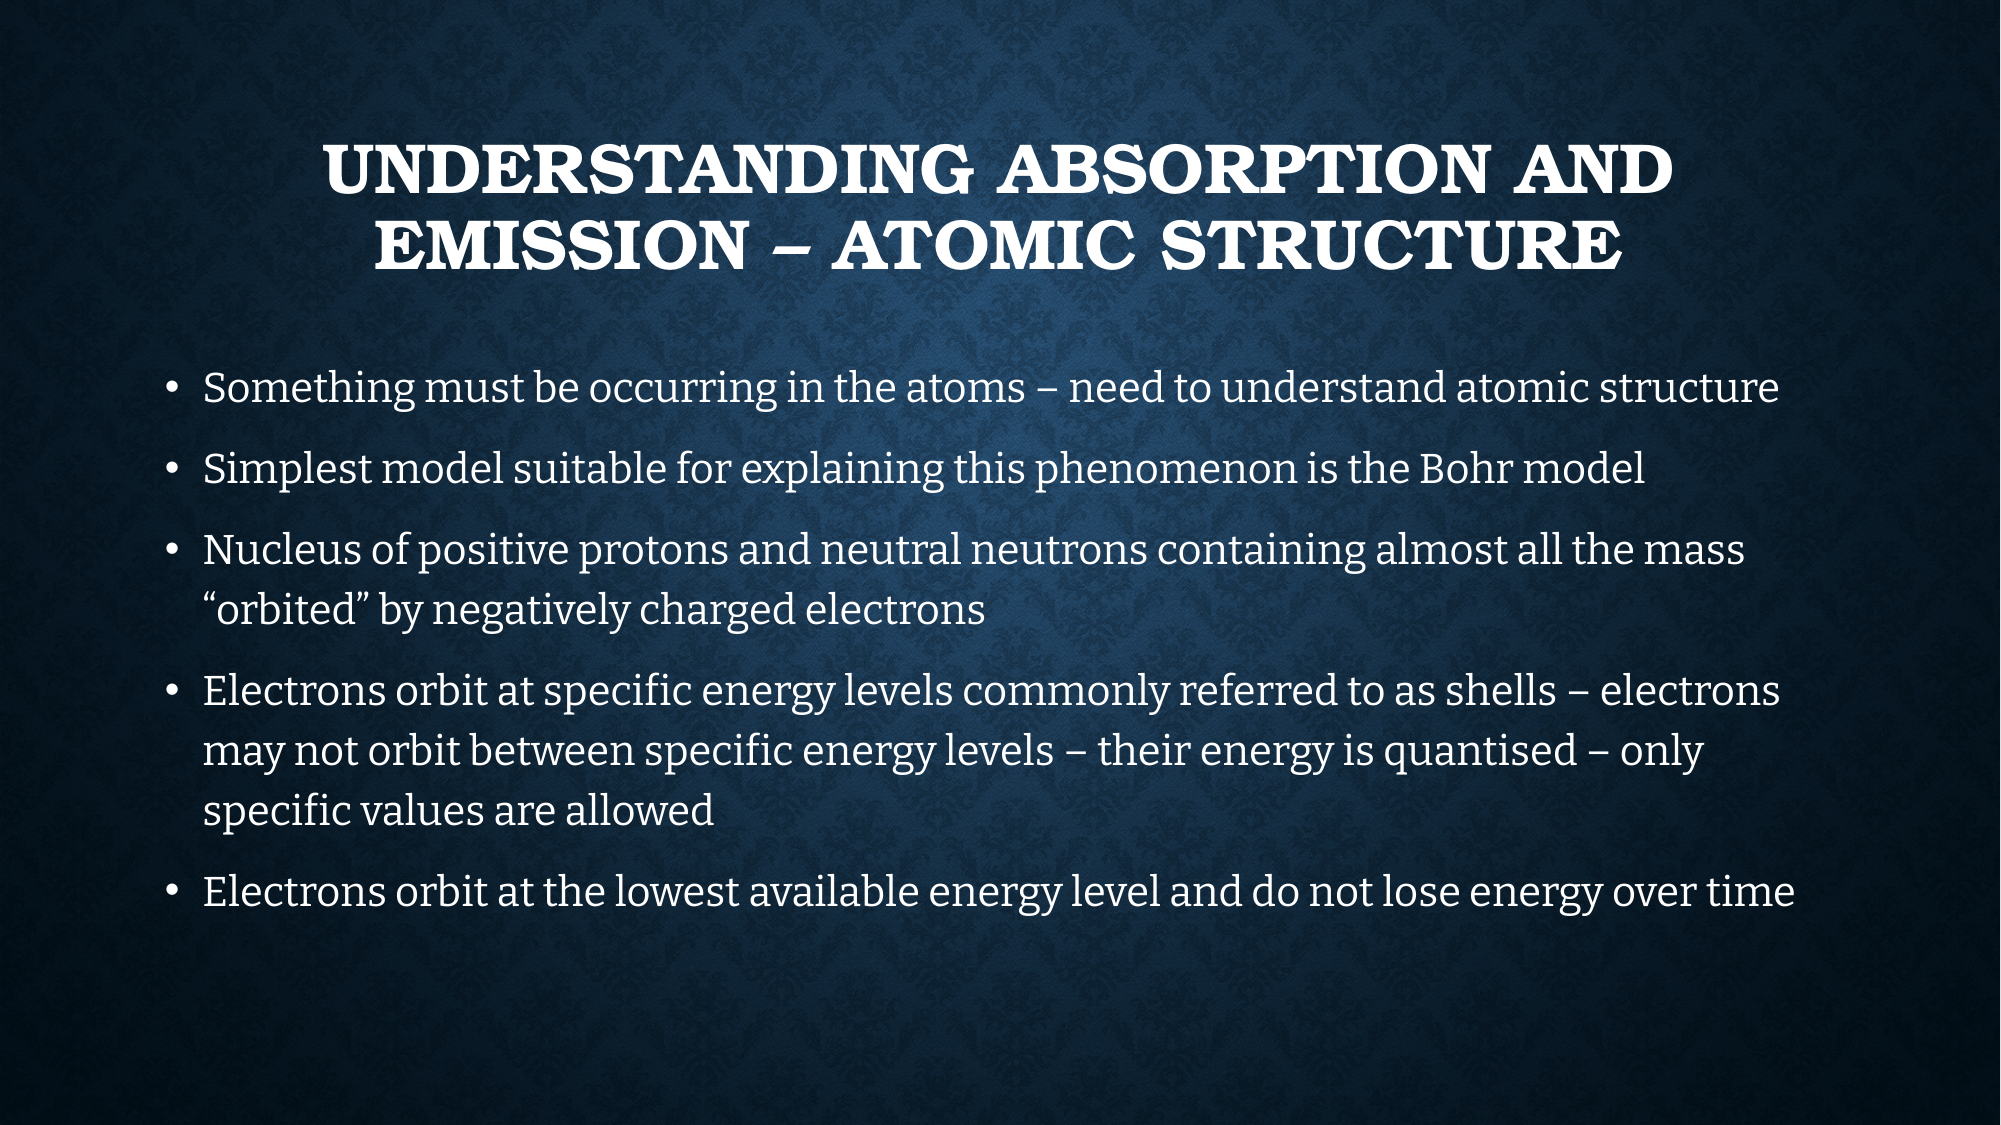

# Understanding absorption and emission – atomic structure
Something must be occurring in the atoms – need to understand atomic structure
Simplest model suitable for explaining this phenomenon is the Bohr model
Nucleus of positive protons and neutral neutrons containing almost all the mass “orbited” by negatively charged electrons
Electrons orbit at specific energy levels commonly referred to as shells – electrons may not orbit between specific energy levels – their energy is quantised – only specific values are allowed
Electrons orbit at the lowest available energy level and do not lose energy over time